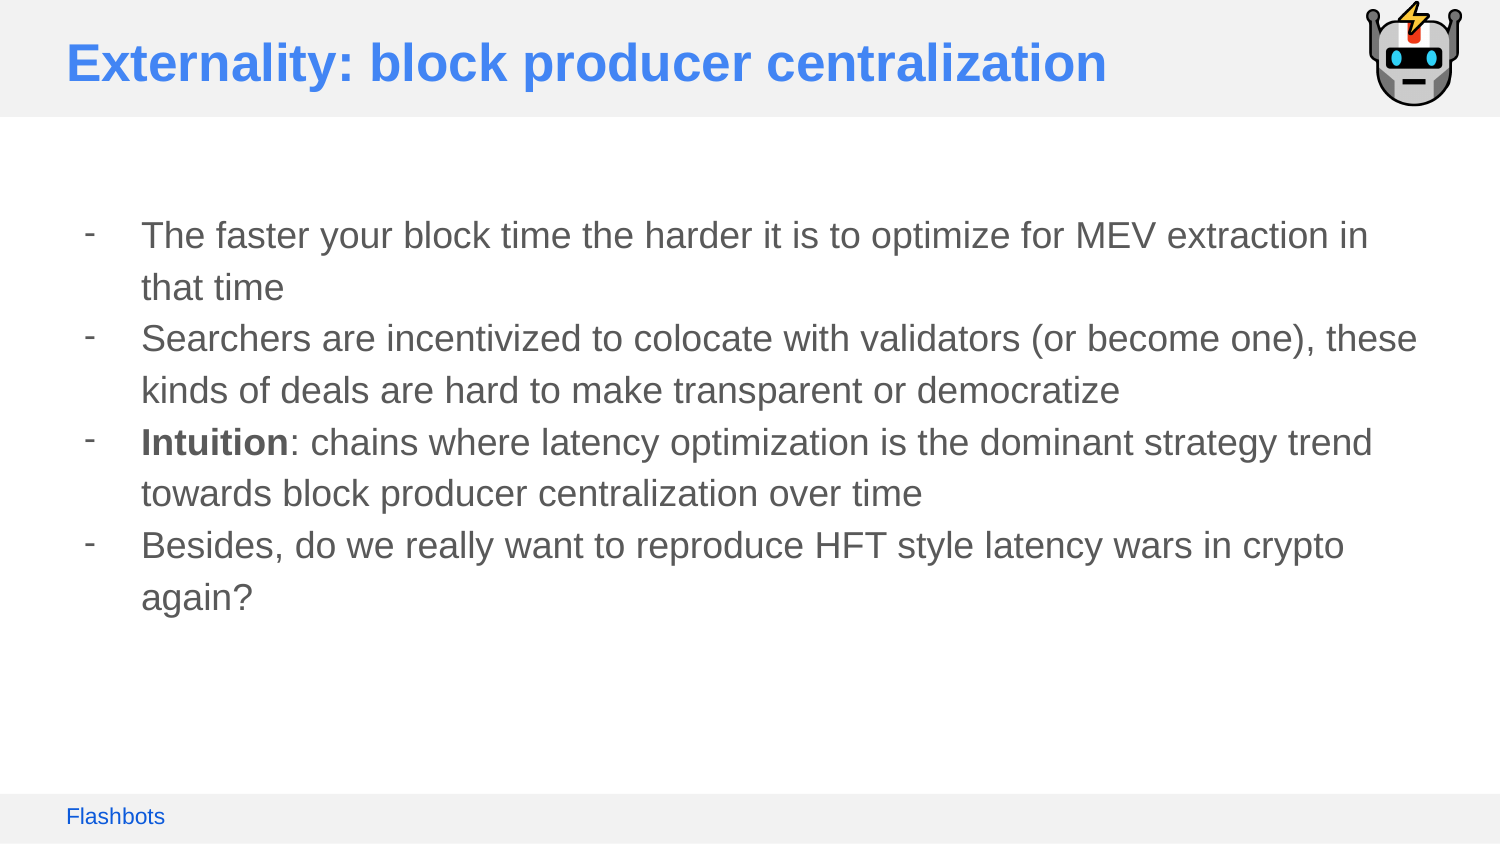

# Externality: block producer centralization
The faster your block time the harder it is to optimize for MEV extraction in that time
Searchers are incentivized to colocate with validators (or become one), these kinds of deals are hard to make transparent or democratize
Intuition: chains where latency optimization is the dominant strategy trend towards block producer centralization over time
Besides, do we really want to reproduce HFT style latency wars in crypto again?